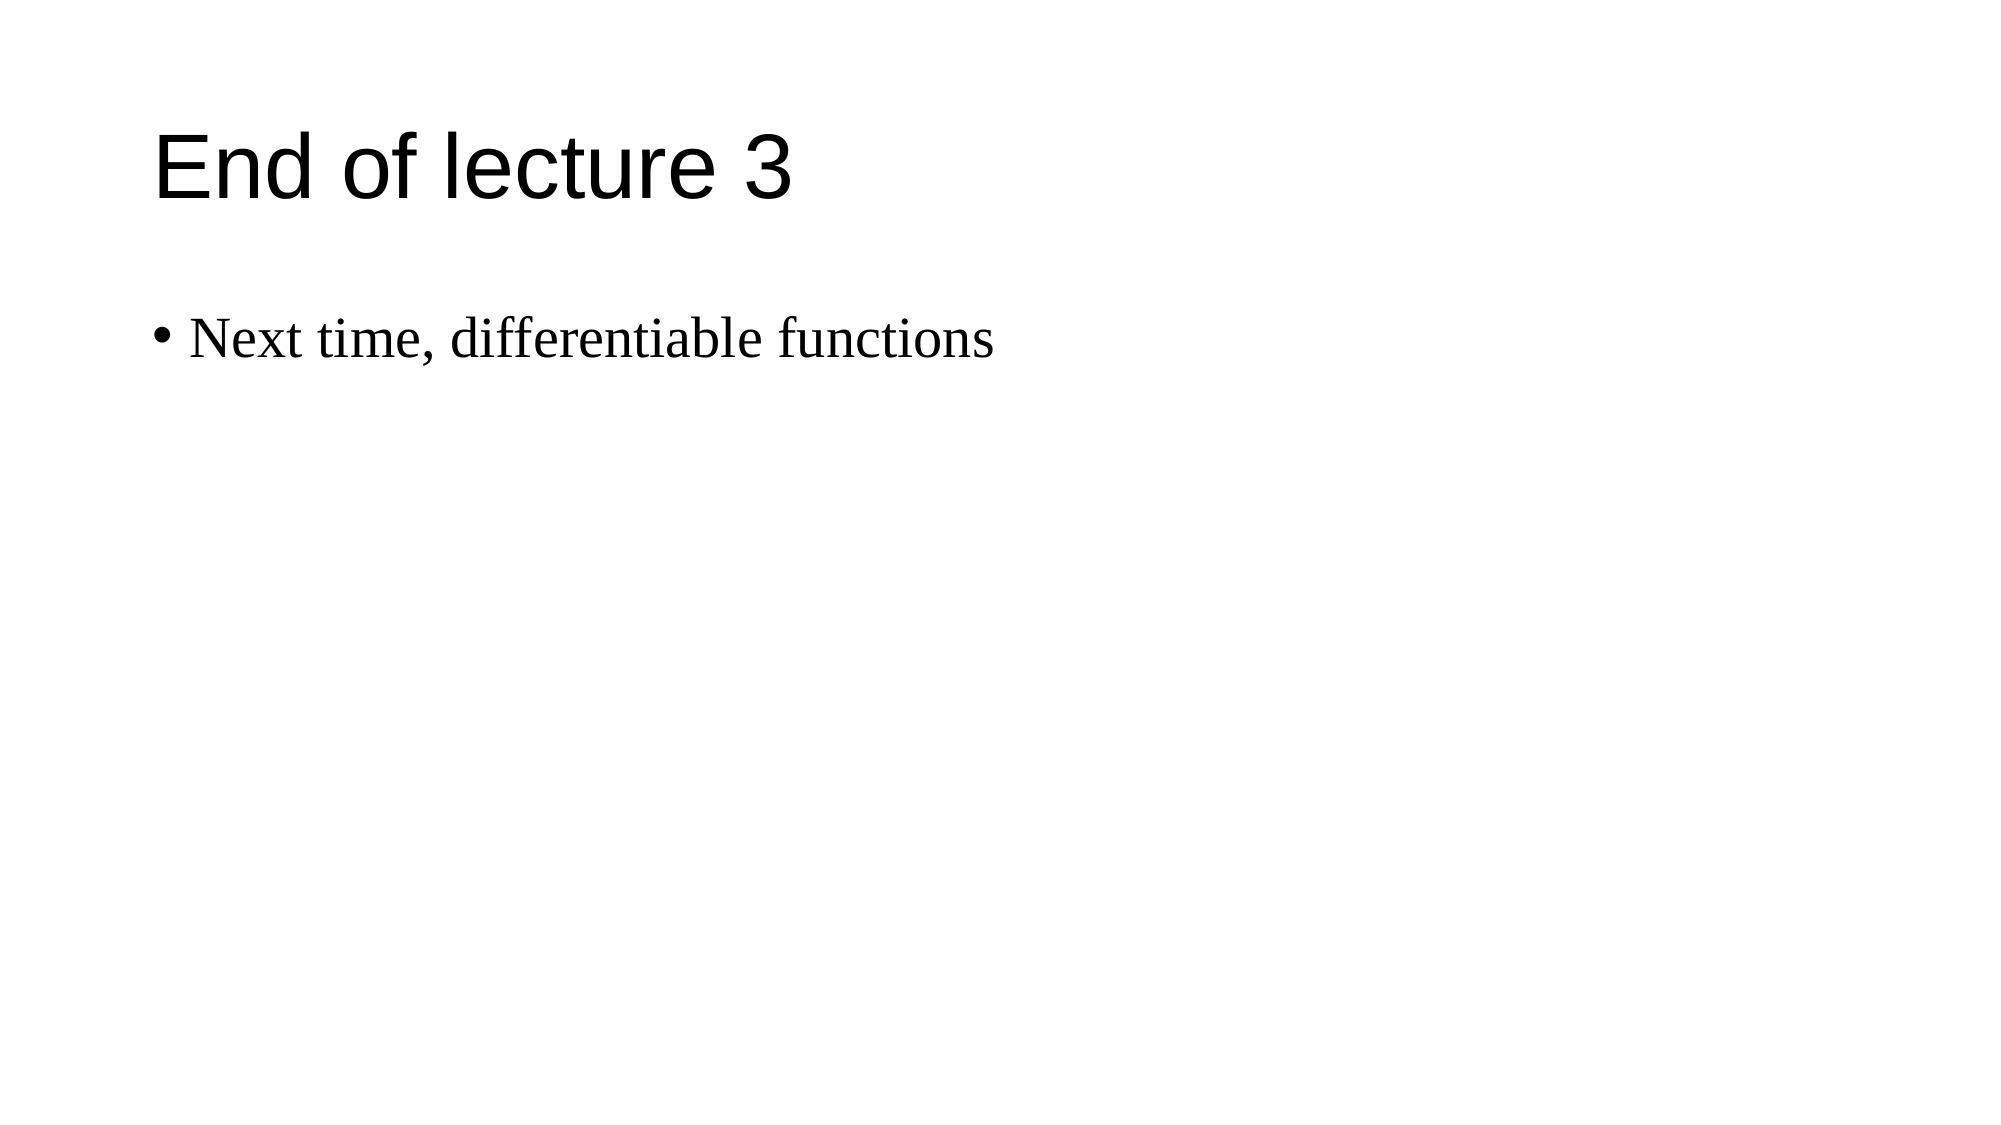

# End of lecture 3
Next time, differentiable functions